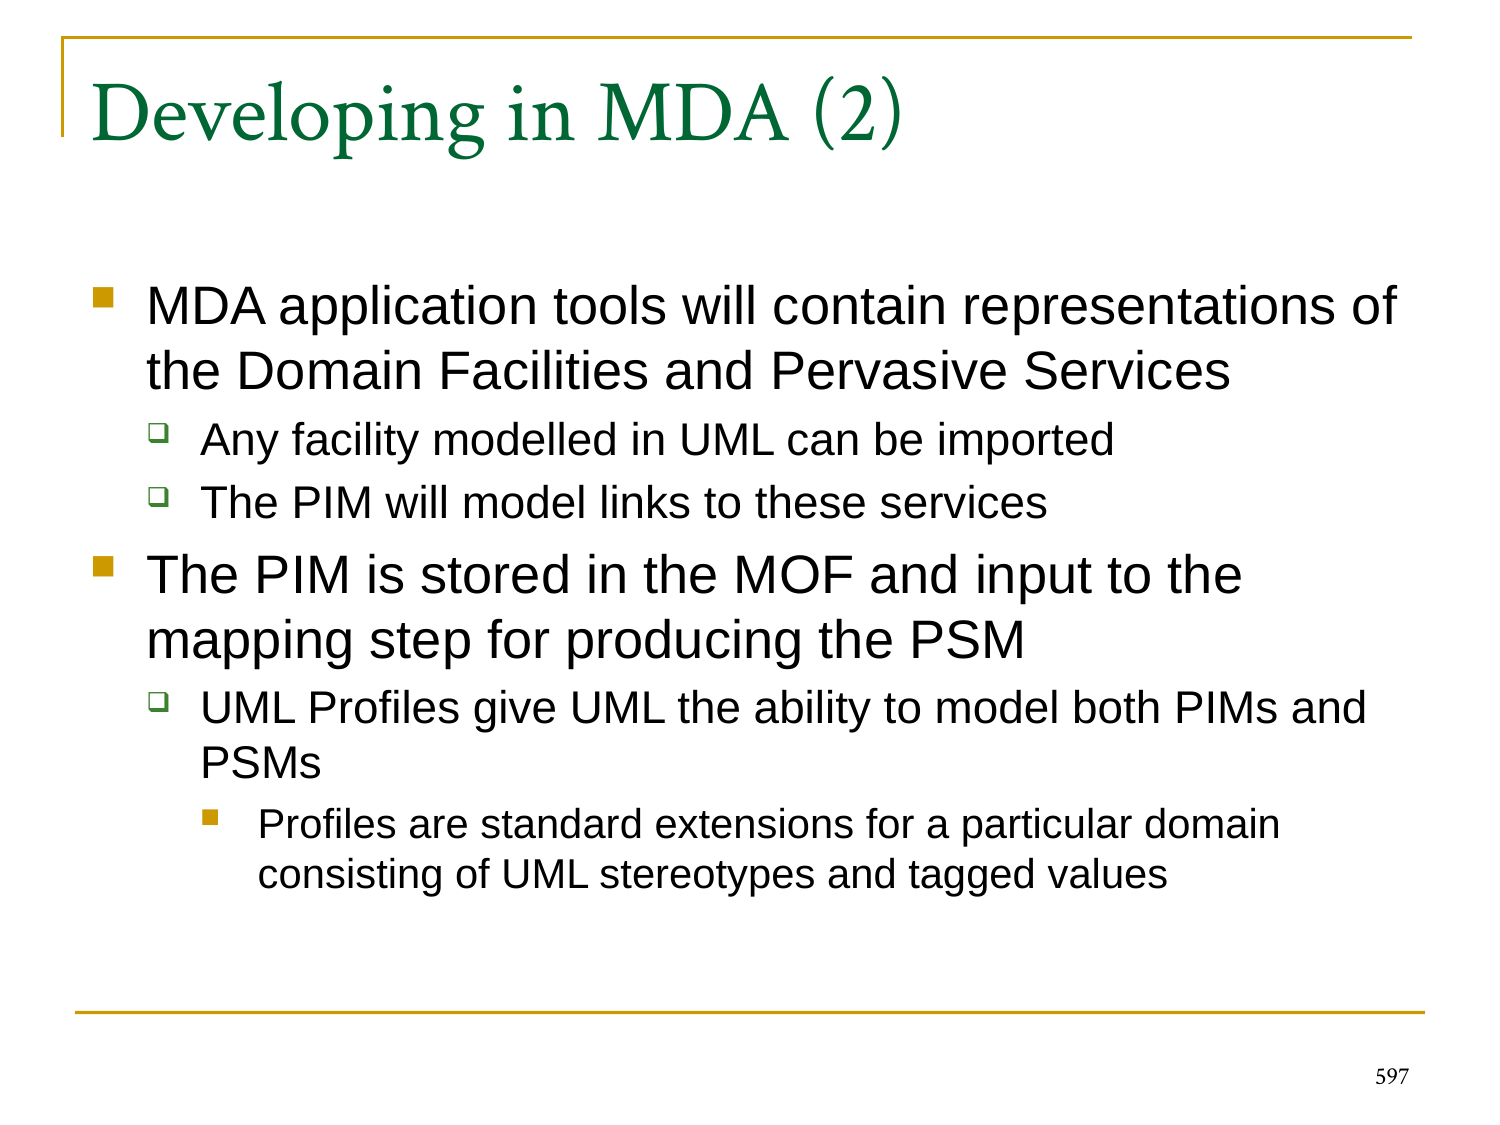

# Developing in MDA (2)
MDA application tools will contain representations of the Domain Facilities and Pervasive Services
Any facility modelled in UML can be imported
The PIM will model links to these services
The PIM is stored in the MOF and input to the mapping step for producing the PSM
UML Profiles give UML the ability to model both PIMs and PSMs
Profiles are standard extensions for a particular domain consisting of UML stereotypes and tagged values
597